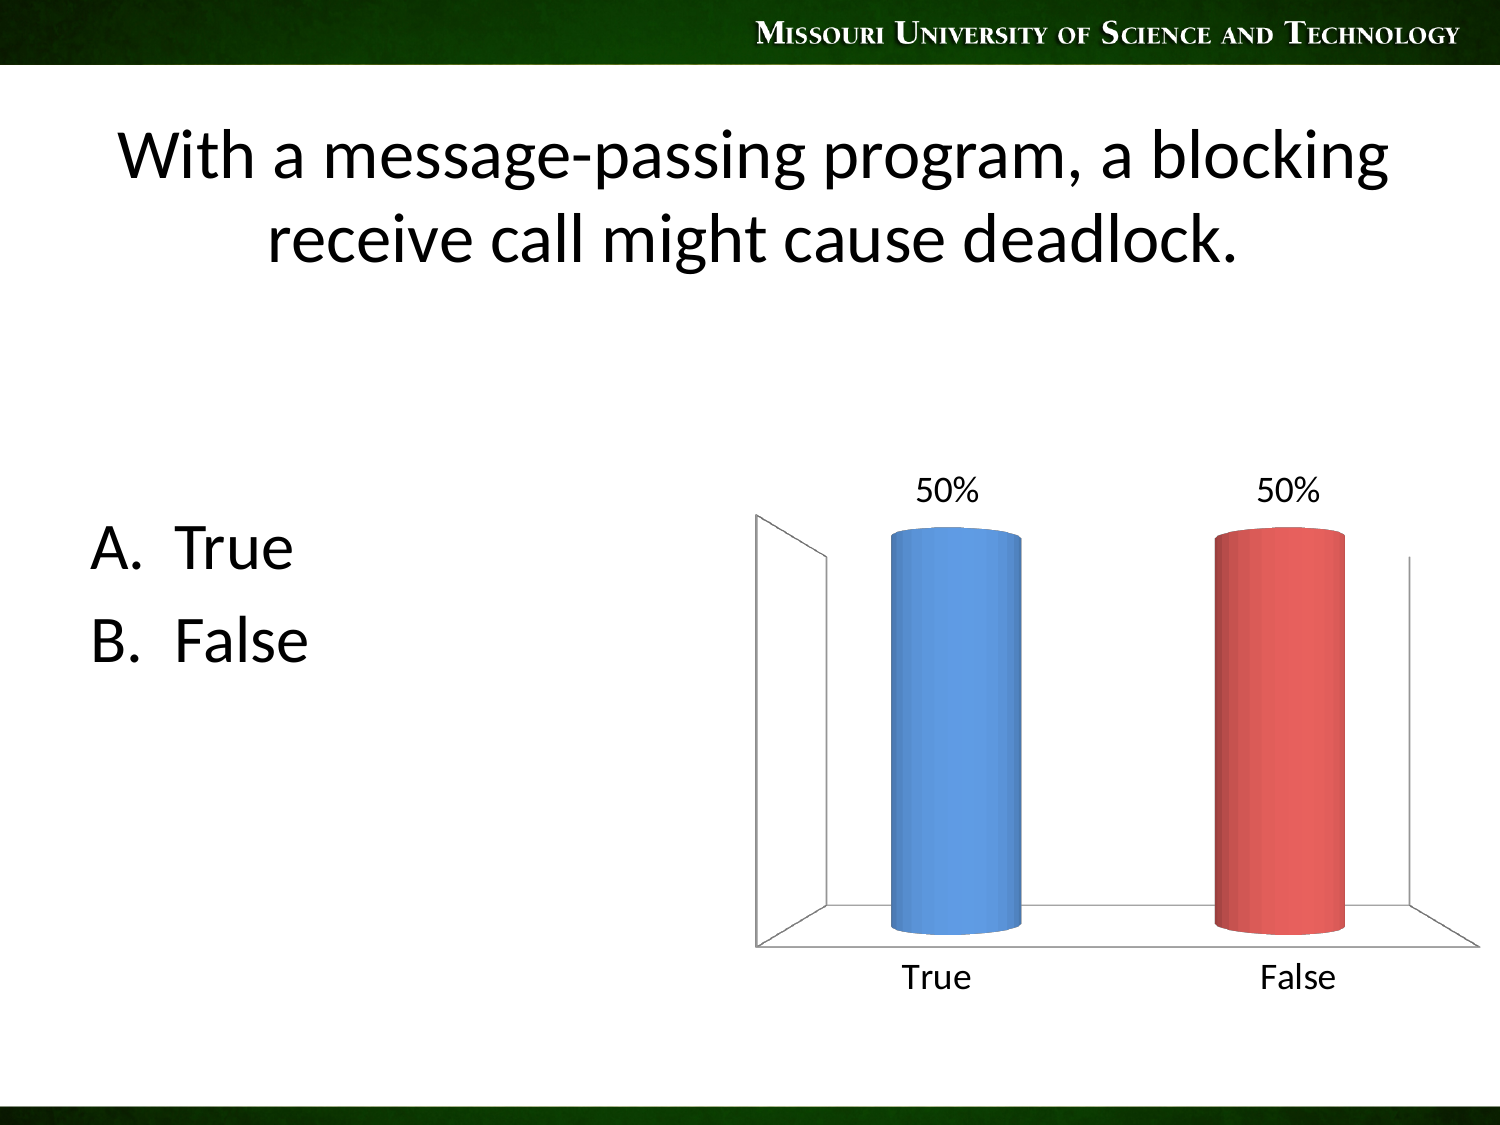

# With a message-passing program, a blocking receive call might cause deadlock.

[unsupported chart]

True
False